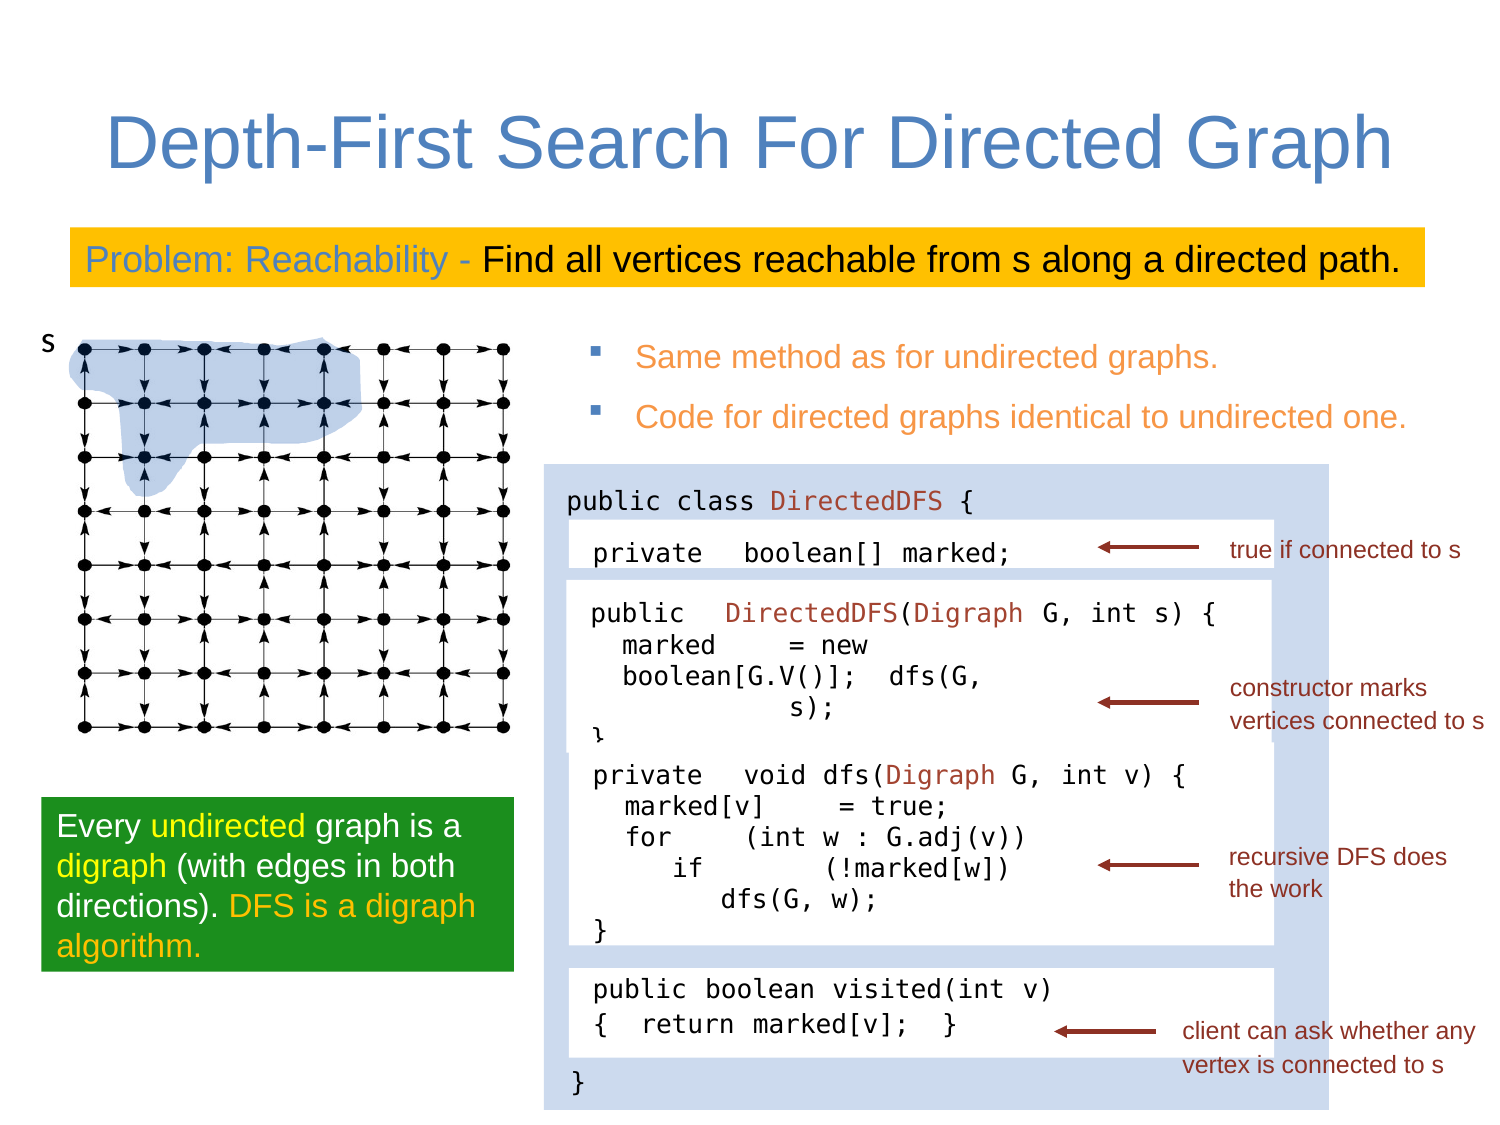

# Depth-First Search For Directed Graph
Problem: Reachability - Find all vertices reachable from s along a directed path.
s
Same method as for undirected graphs.
Code for directed graphs identical to undirected one.

public class DirectedDFS {
private	boolean[]	marked;
true if connected to s

public	DirectedDFS(Digraph	G,	int	s) {
marked	=	new	boolean[G.V()];  dfs(G,	s);
}
constructor marks vertices connected to s

private	void	dfs(Digraph G,	int v) {
marked[v]	=	true;
for	(int	w	:	G.adj(v))
if	(!marked[w])
dfs(G,	w);
}
Every undirected graph is a digraph (with edges in both directions). DFS is a digraph algorithm.
recursive DFS does the work

public	boolean	visited(int	v)

{
return	marked[v];
}
client can ask whether any
vertex is connected to s

}